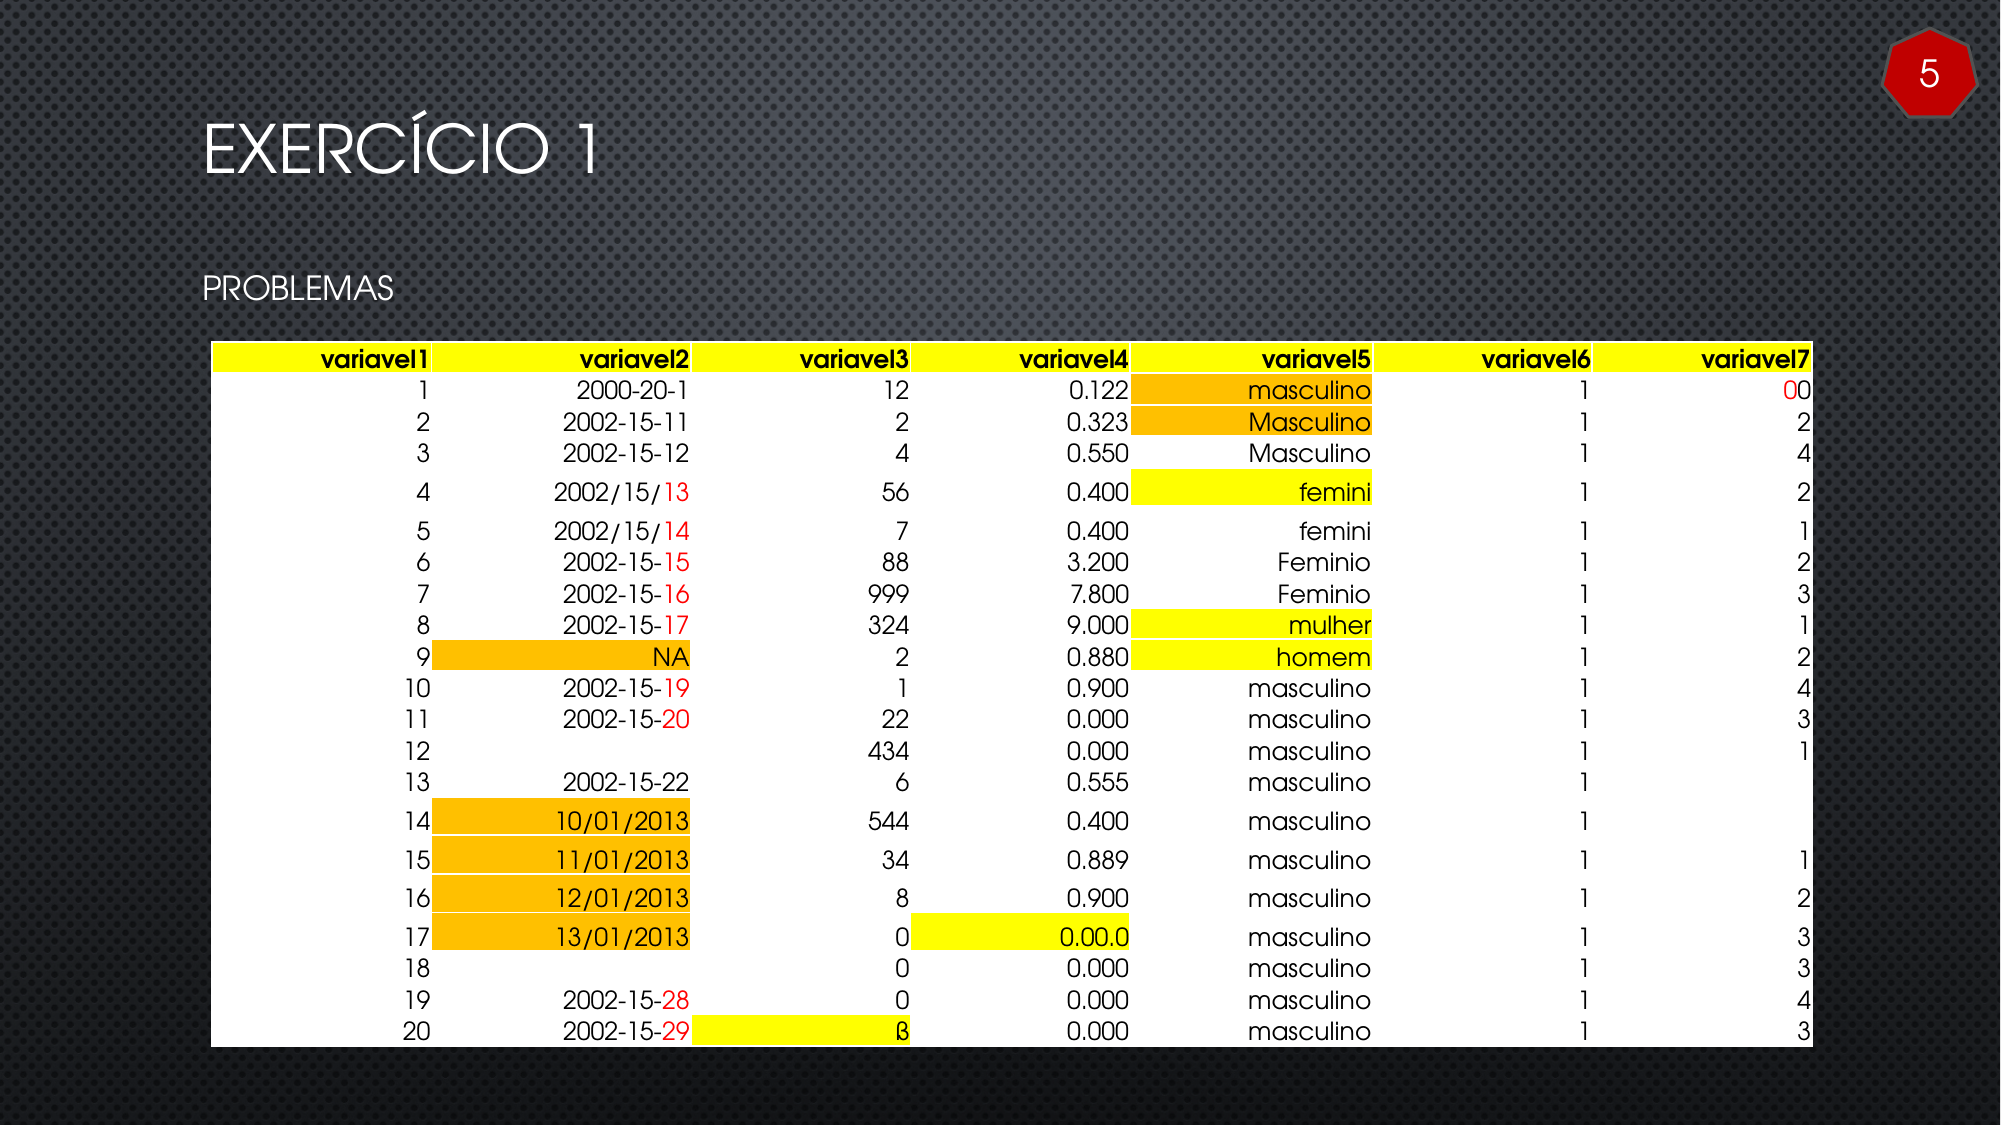

5
exercício 1
problemas
| variavel1 | variavel2 | variavel3 | variavel4 | variavel5 | variavel6 | variavel7 |
| --- | --- | --- | --- | --- | --- | --- |
| 1 | 2000-20-1 | 12 | 0.122 | masculino | 1 | 00 |
| 2 | 2002-15-11 | 2 | 0.323 | Masculino | 1 | 2 |
| 3 | 2002-15-12 | 4 | 0.550 | Masculino | 1 | 4 |
| 4 | 2002/15/13 | 56 | 0.400 | femini | 1 | 2 |
| 5 | 2002/15/14 | 7 | 0.400 | femini | 1 | 1 |
| 6 | 2002-15-15 | 88 | 3.200 | Feminio | 1 | 2 |
| 7 | 2002-15-16 | 999 | 7.800 | Feminio | 1 | 3 |
| 8 | 2002-15-17 | 324 | 9.000 | mulher | 1 | 1 |
| 9 | NA | 2 | 0.880 | homem | 1 | 2 |
| 10 | 2002-15-19 | 1 | 0.900 | masculino | 1 | 4 |
| 11 | 2002-15-20 | 22 | 0.000 | masculino | 1 | 3 |
| 12 |  | 434 | 0.000 | masculino | 1 | 1 |
| 13 | 2002-15-22 | 6 | 0.555 | masculino | 1 |  |
| 14 | 10/01/2013 | 544 | 0.400 | masculino | 1 |  |
| 15 | 11/01/2013 | 34 | 0.889 | masculino | 1 | 1 |
| 16 | 12/01/2013 | 8 | 0.900 | masculino | 1 | 2 |
| 17 | 13/01/2013 | 0 | 0.00.0 | masculino | 1 | 3 |
| 18 |  | 0 | 0.000 | masculino | 1 | 3 |
| 19 | 2002-15-28 | 0 | 0.000 | masculino | 1 | 4 |
| 20 | 2002-15-29 | ß | 0.000 | masculino | 1 | 3 |